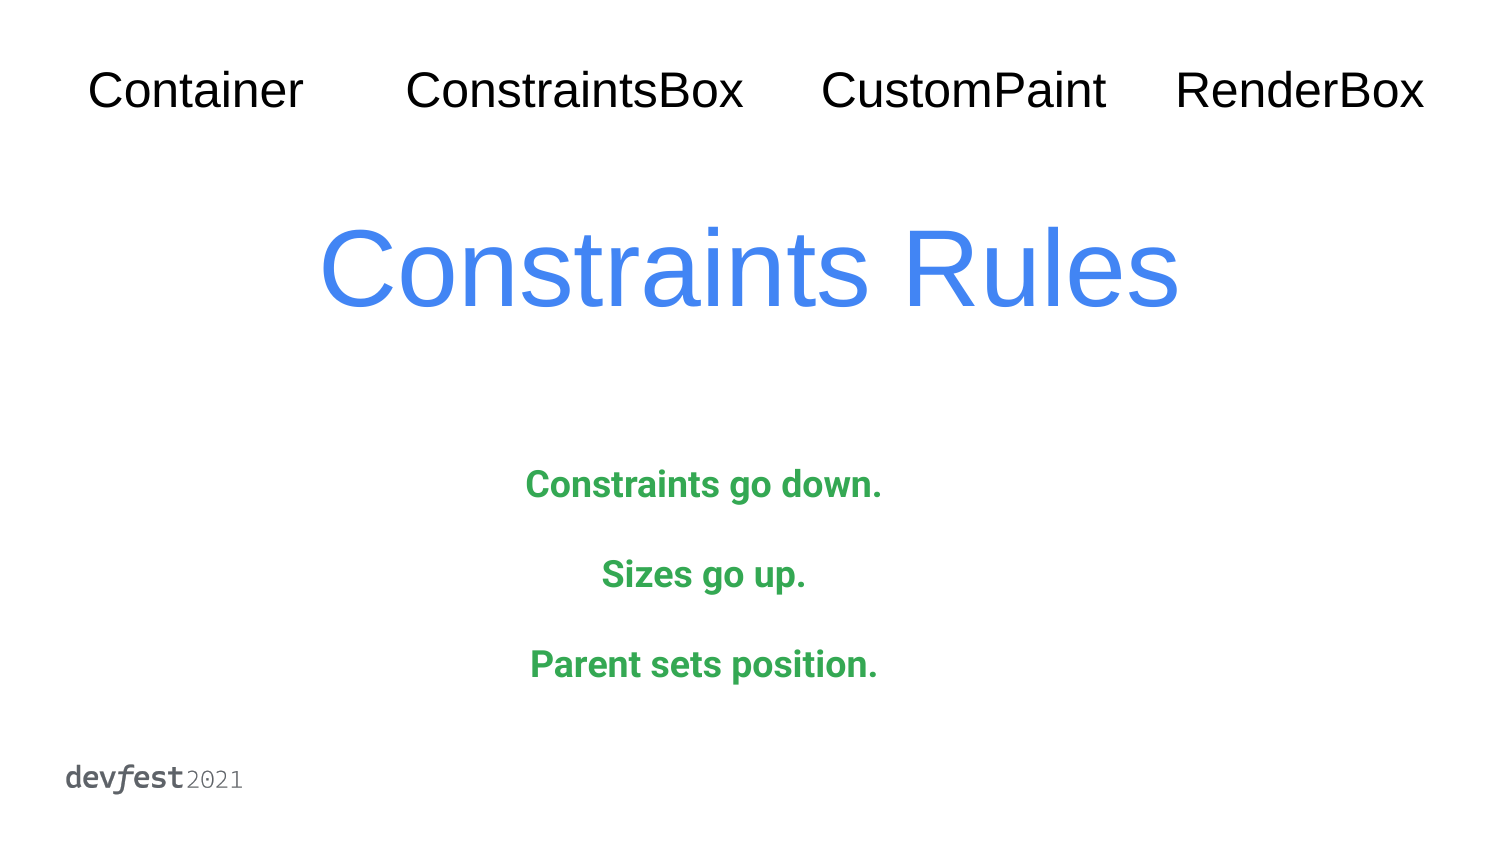

Container
ConstraintsBox
CustomPaint
RenderBox
# Constraints Rules
Constraints go down.
Sizes go up.
Parent sets position.